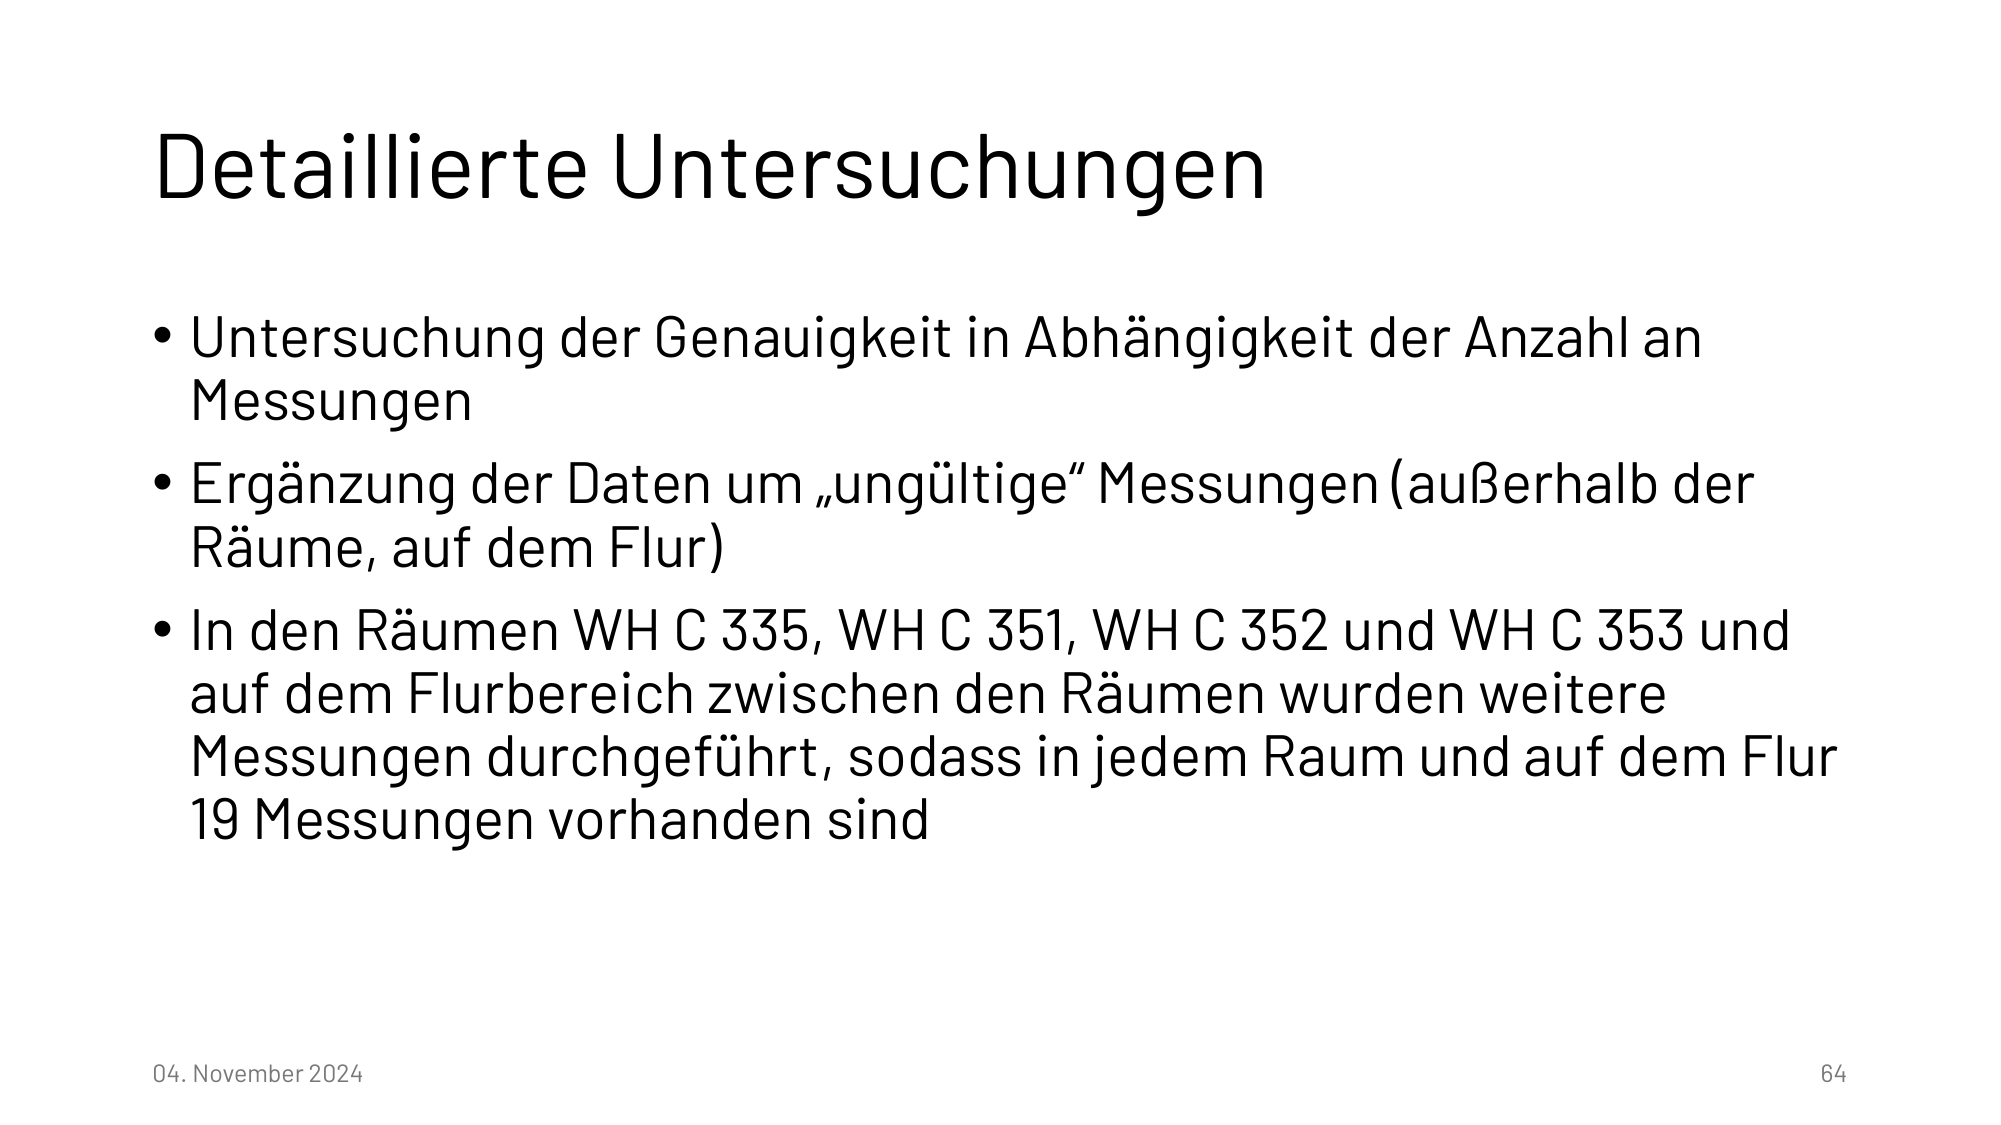

# Detaillierte Untersuchungen
Untersuchung der Genauigkeit in Abhängigkeit der Anzahl an Messungen
Ergänzung der Daten um „ungültige“ Messungen (außerhalb der Räume, auf dem Flur)
In den Räumen WH C 335, WH C 351, WH C 352 und WH C 353 und auf dem Flurbereich zwischen den Räumen wurden weitere Messungen durchgeführt, sodass in jedem Raum und auf dem Flur 19 Messungen vorhanden sind
04. November 2024
64